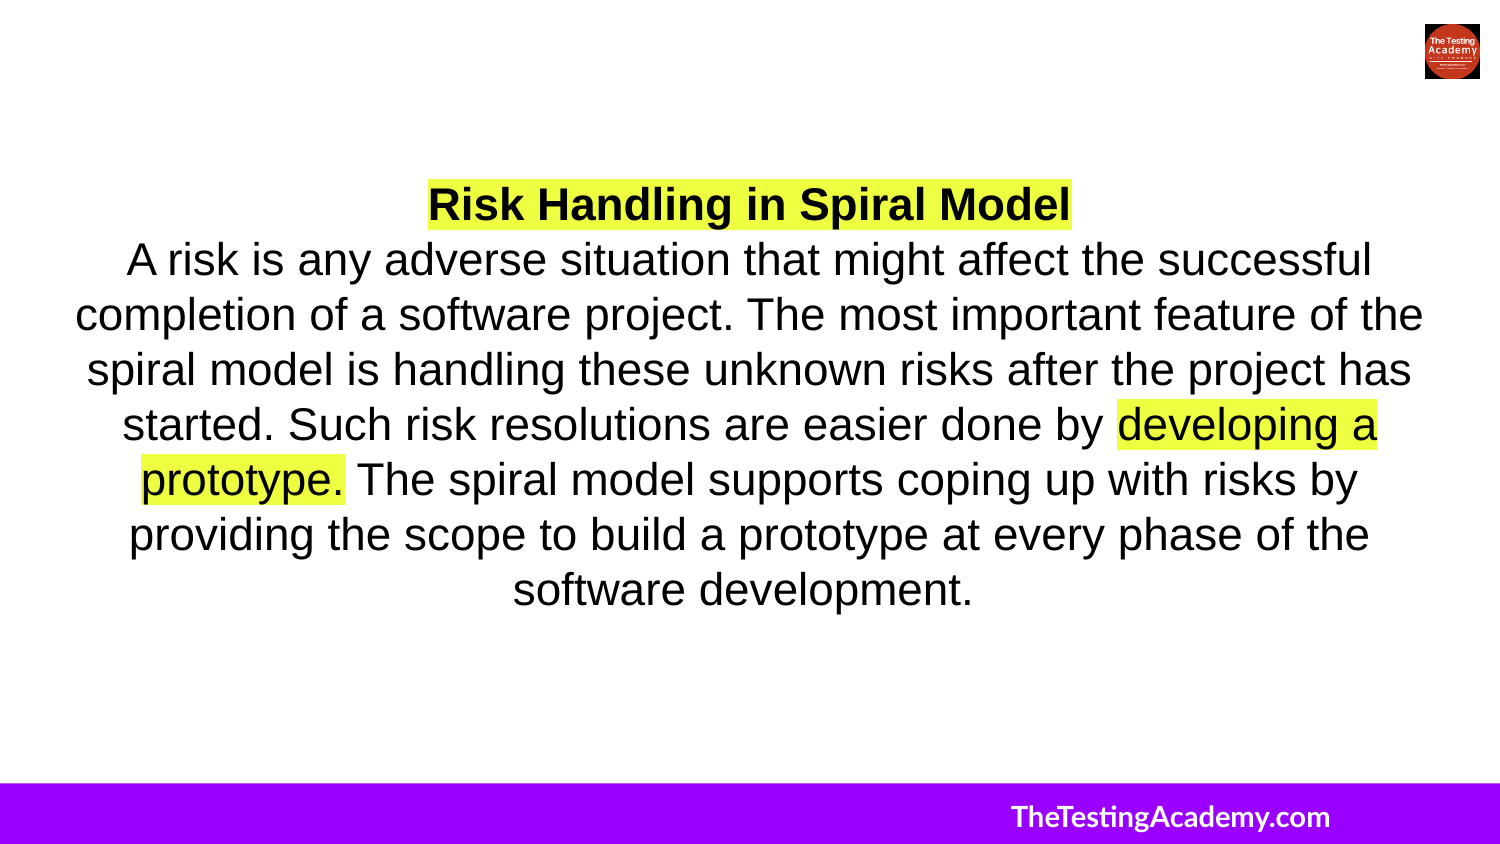

# Risk Handling in Spiral Model
A risk is any adverse situation that might affect the successful completion of a software project. The most important feature of the spiral model is handling these unknown risks after the project has started. Such risk resolutions are easier done by developing a prototype. The spiral model supports coping up with risks by providing the scope to build a prototype at every phase of the software development.